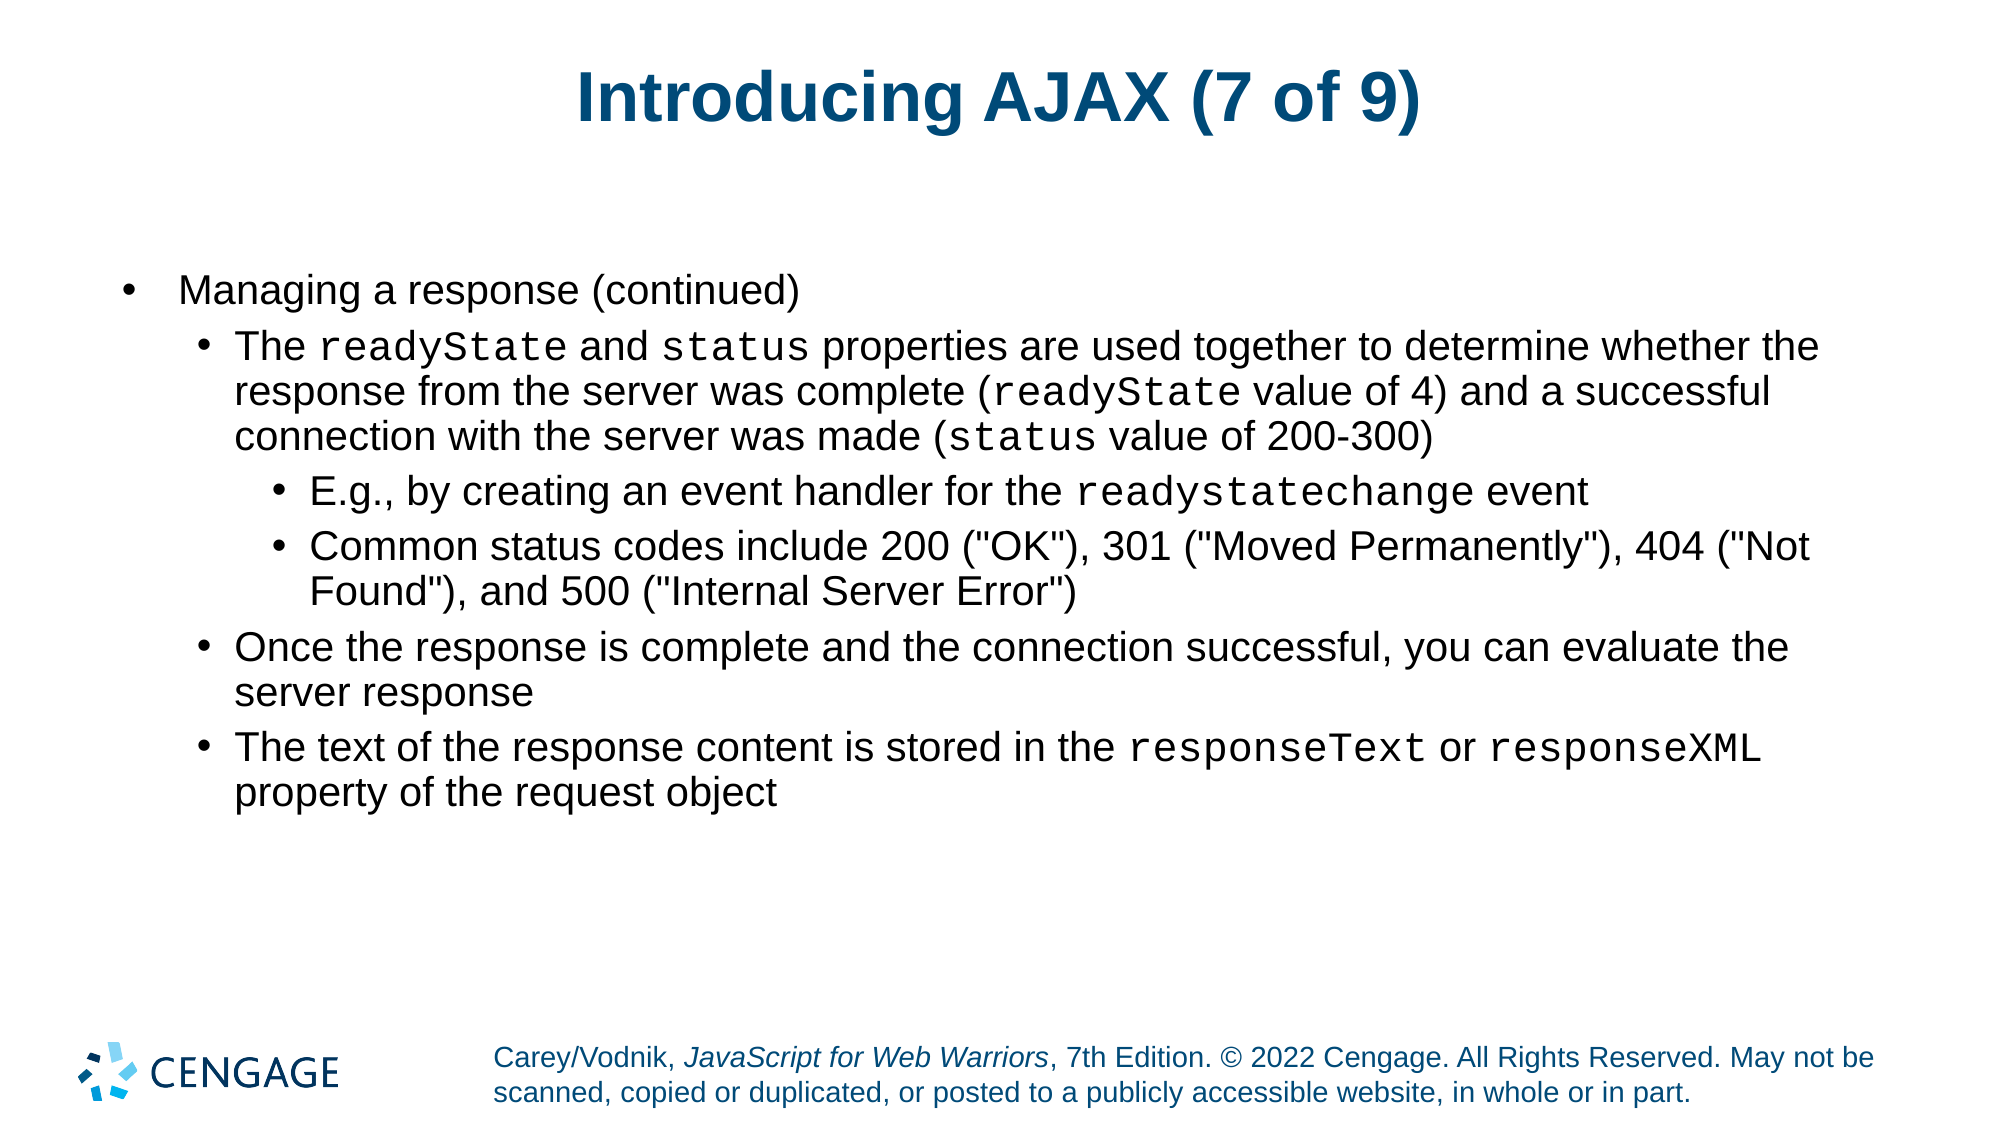

# Introducing AJAX (7 of 9)
Managing a response (continued)
The readyState and status properties are used together to determine whether the response from the server was complete (readyState value of 4) and a successful connection with the server was made (status value of 200-300)
E.g., by creating an event handler for the readystatechange event
Common status codes include 200 ("OK"), 301 ("Moved Permanently"), 404 ("Not Found"), and 500 ("Internal Server Error")
Once the response is complete and the connection successful, you can evaluate the server response
The text of the response content is stored in the responseText or responseXML property of the request object